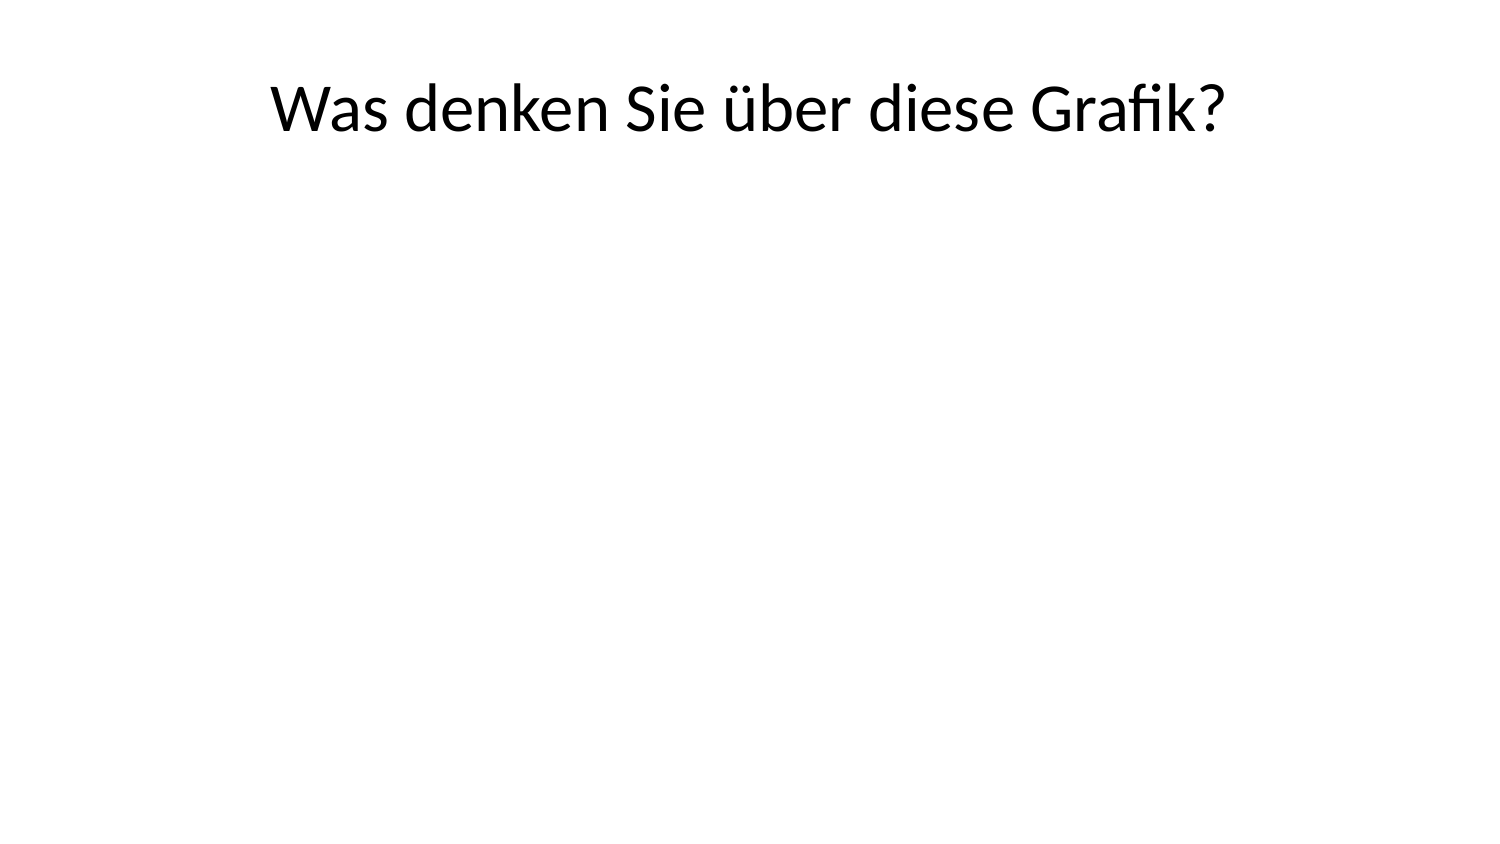

# Was denken Sie über diese Grafik?